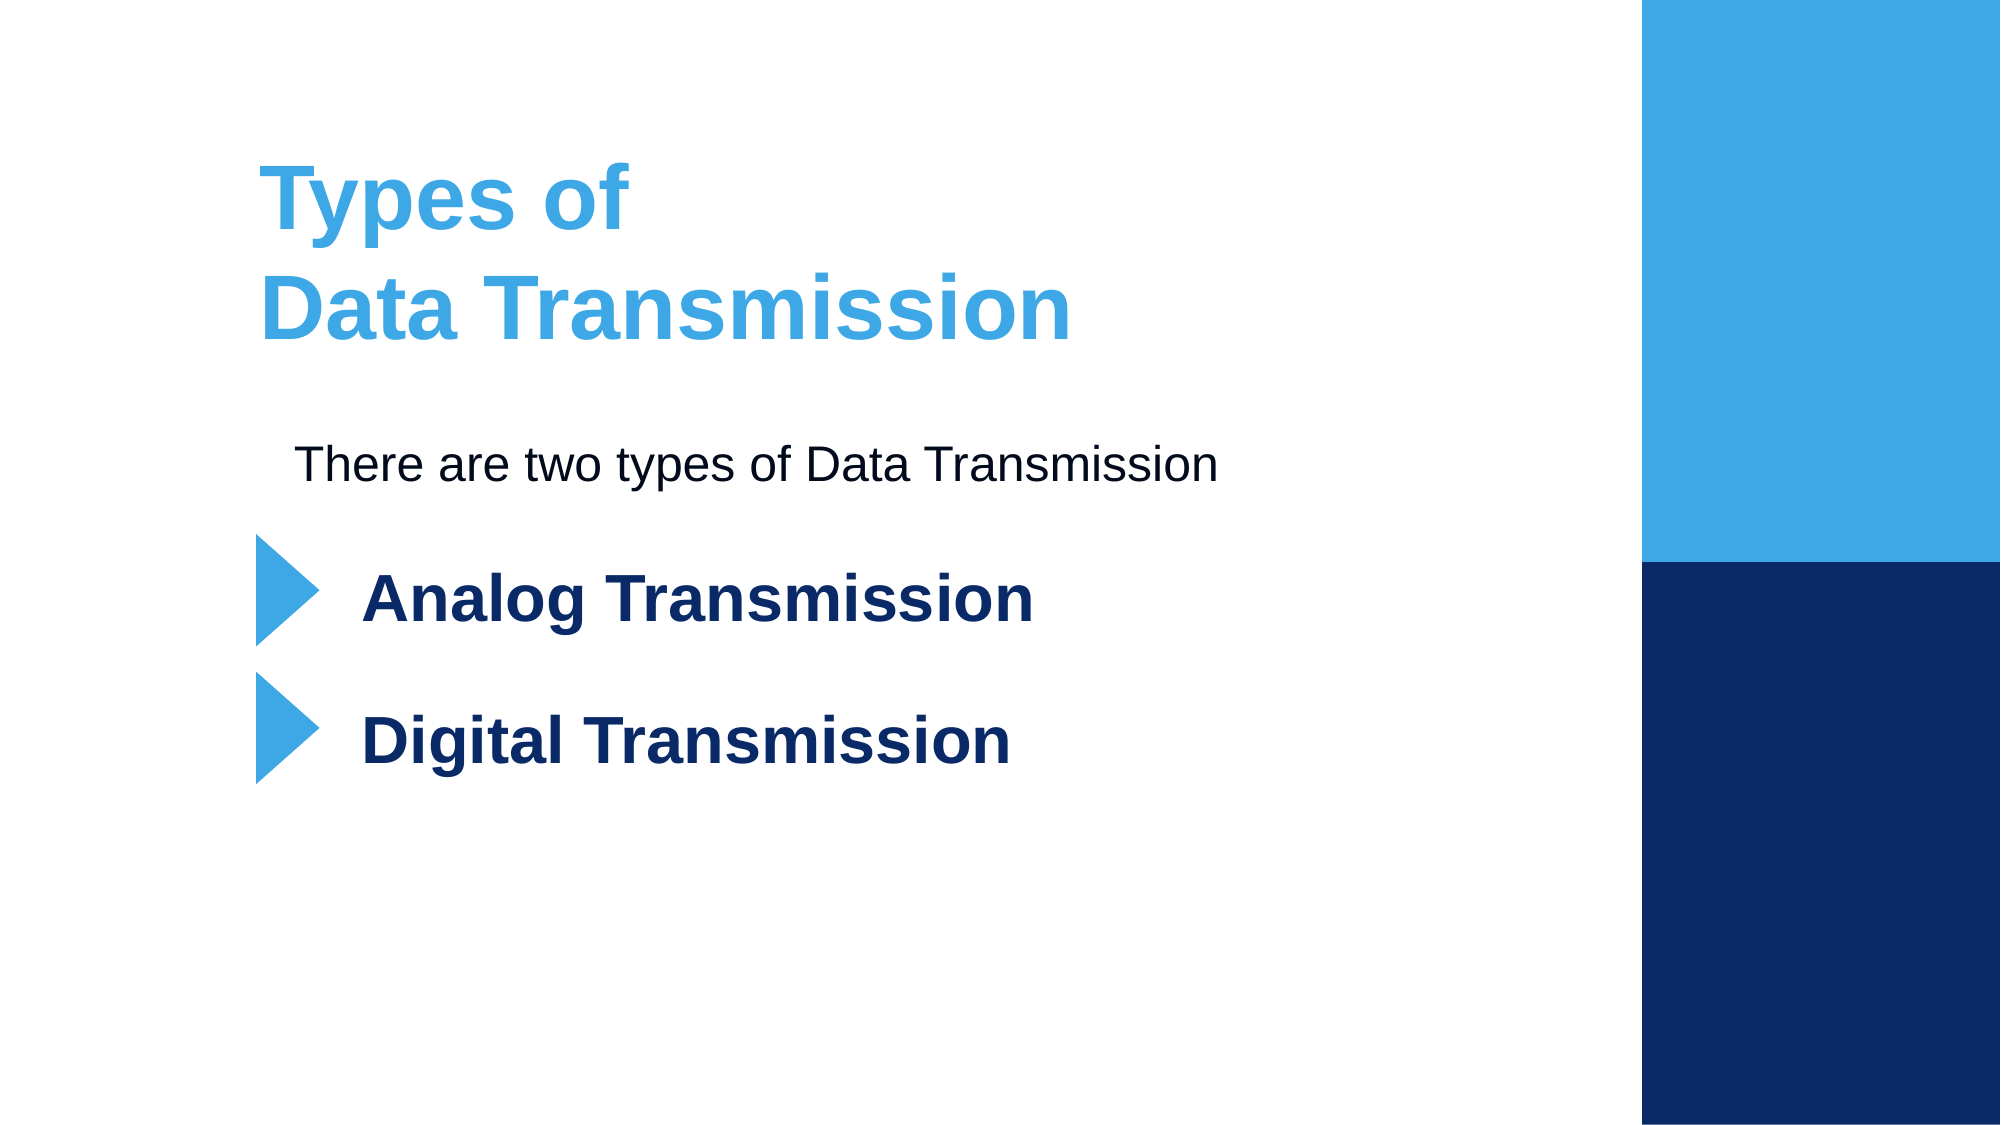

Types of
Data Transmission
There are two types of Data Transmission
Analog Transmission

Digital Transmission